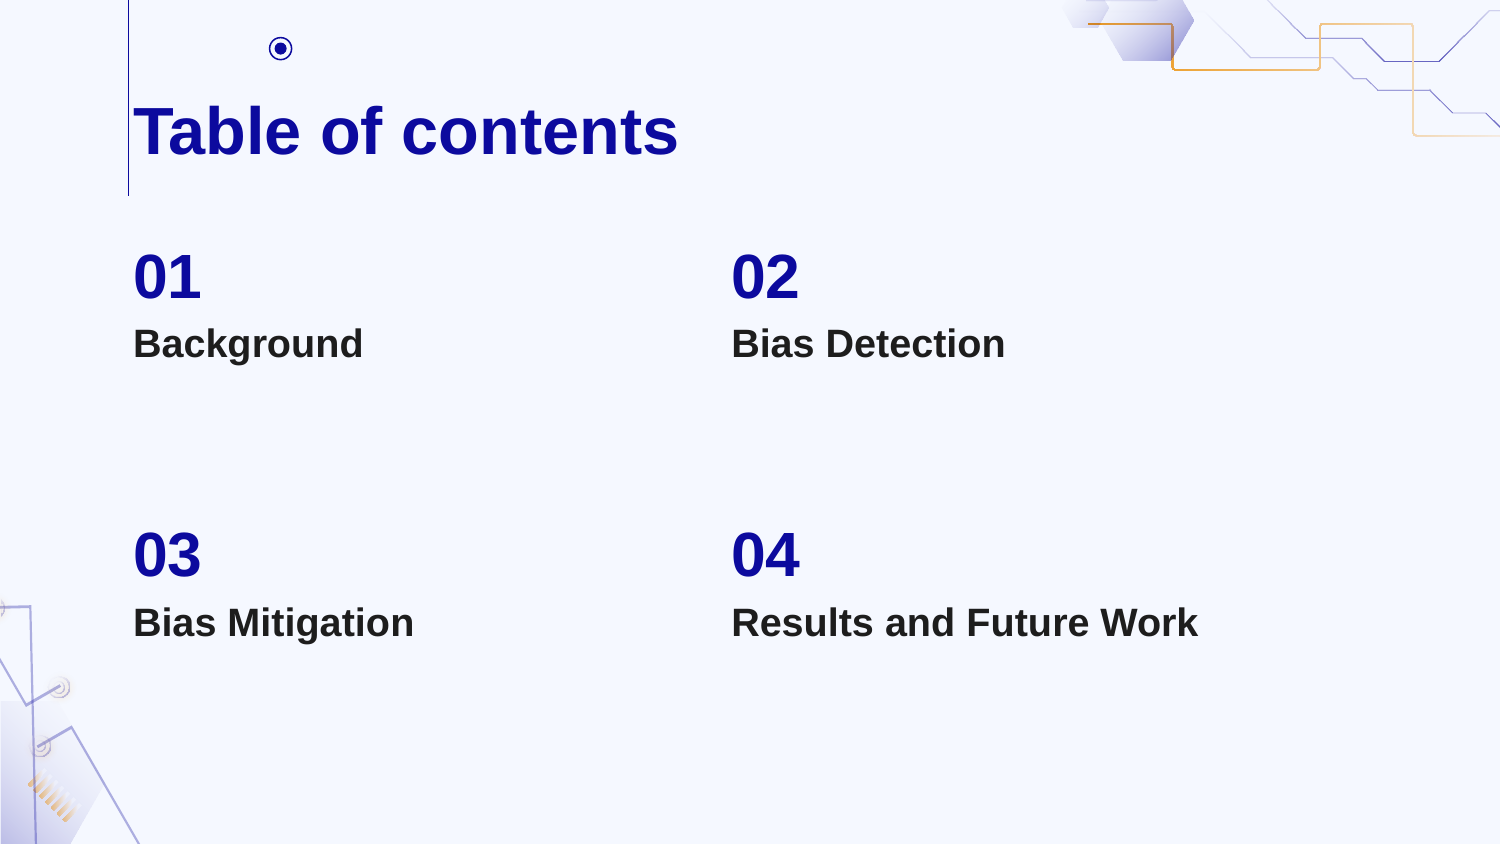

# Table of contents
01
02
Background
Bias Detection
03
04
Bias Mitigation
Results and Future Work